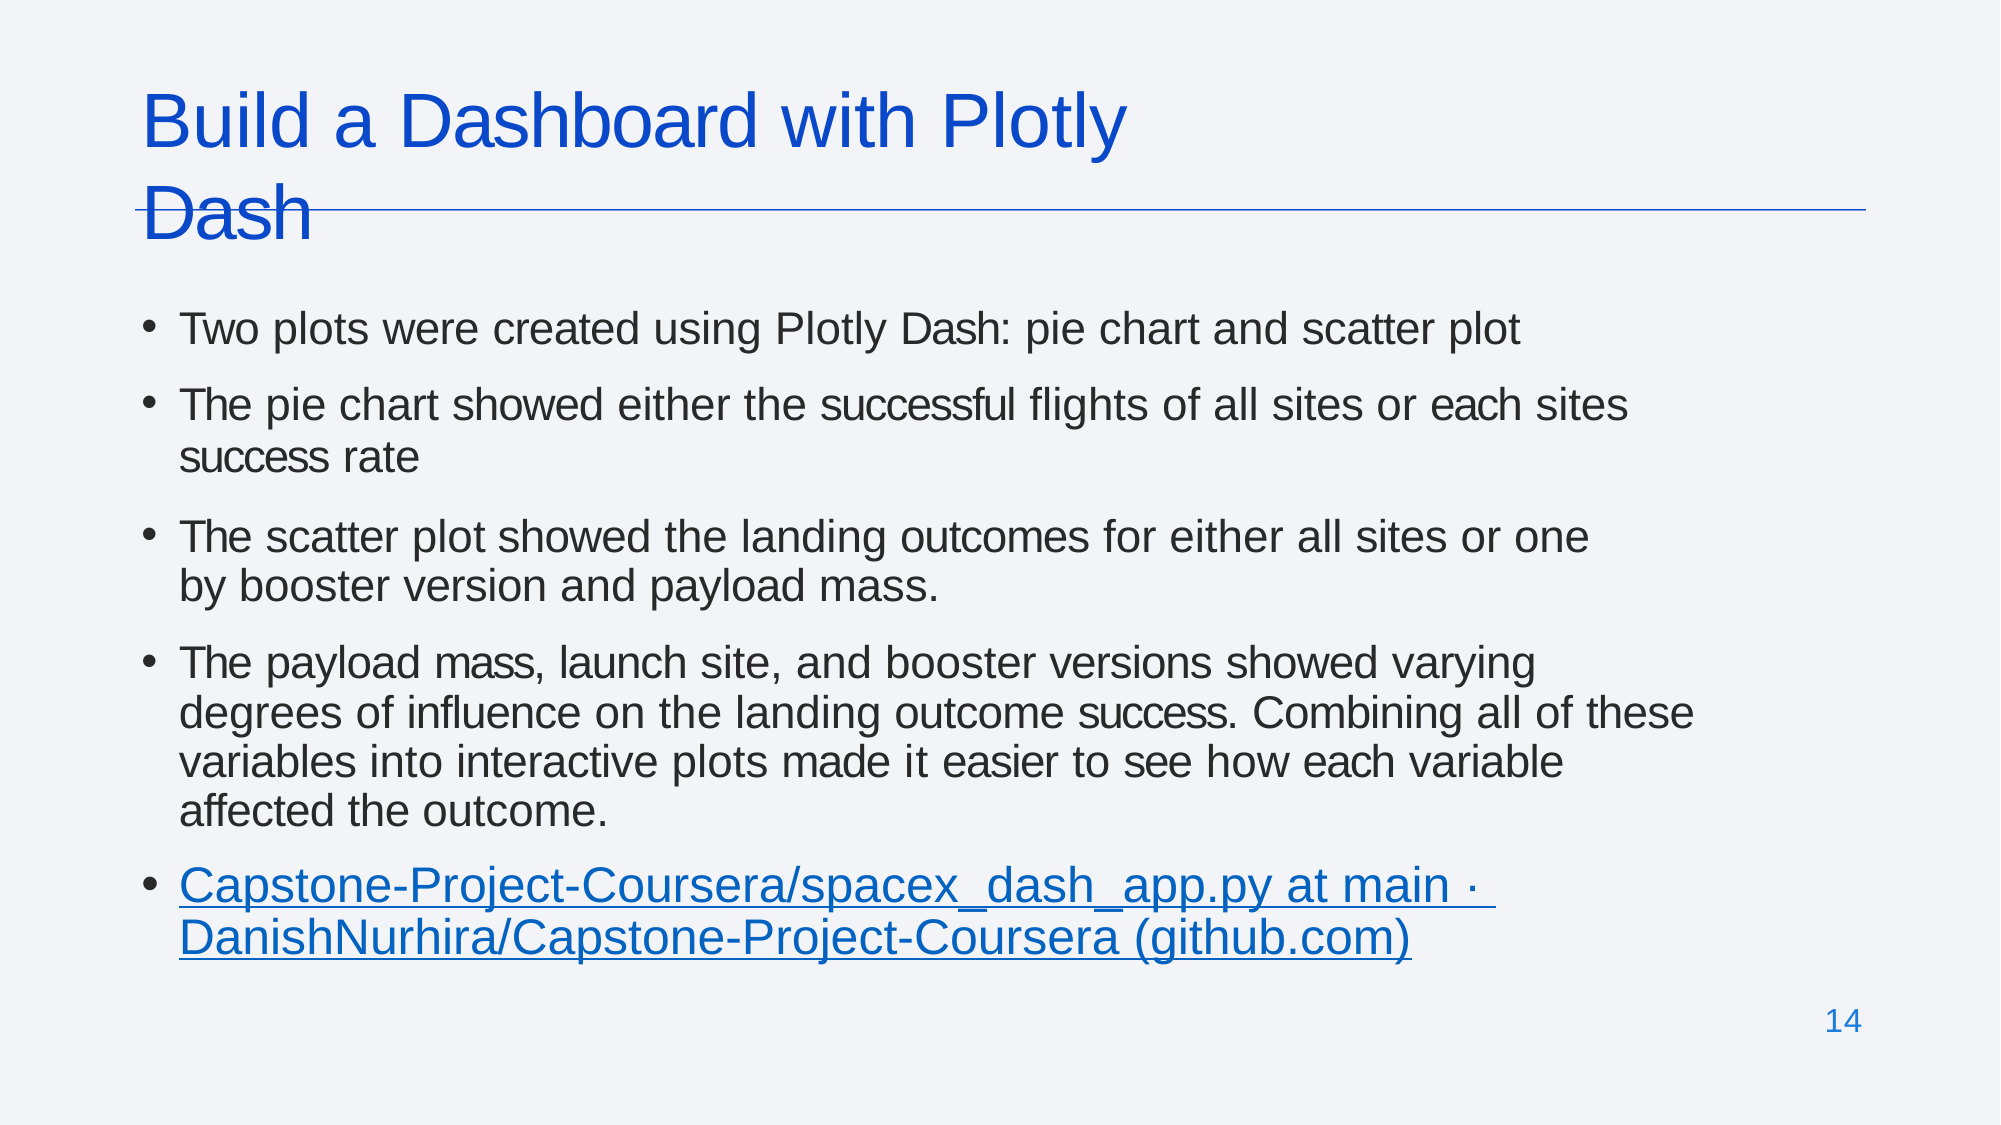

# Build a Dashboard with Plotly Dash
Two plots were created using Plotly Dash: pie chart and scatter plot
The pie chart showed either the successful flights of all sites or each sites
success rate
The scatter plot showed the landing outcomes for either all sites or one by booster version and payload mass.
The payload mass, launch site, and booster versions showed varying degrees of influence on the landing outcome success. Combining all of these variables into interactive plots made it easier to see how each variable affected the outcome.
Capstone-Project-Coursera/spacex_dash_app.py at main · DanishNurhira/Capstone-Project-Coursera (github.com)
14